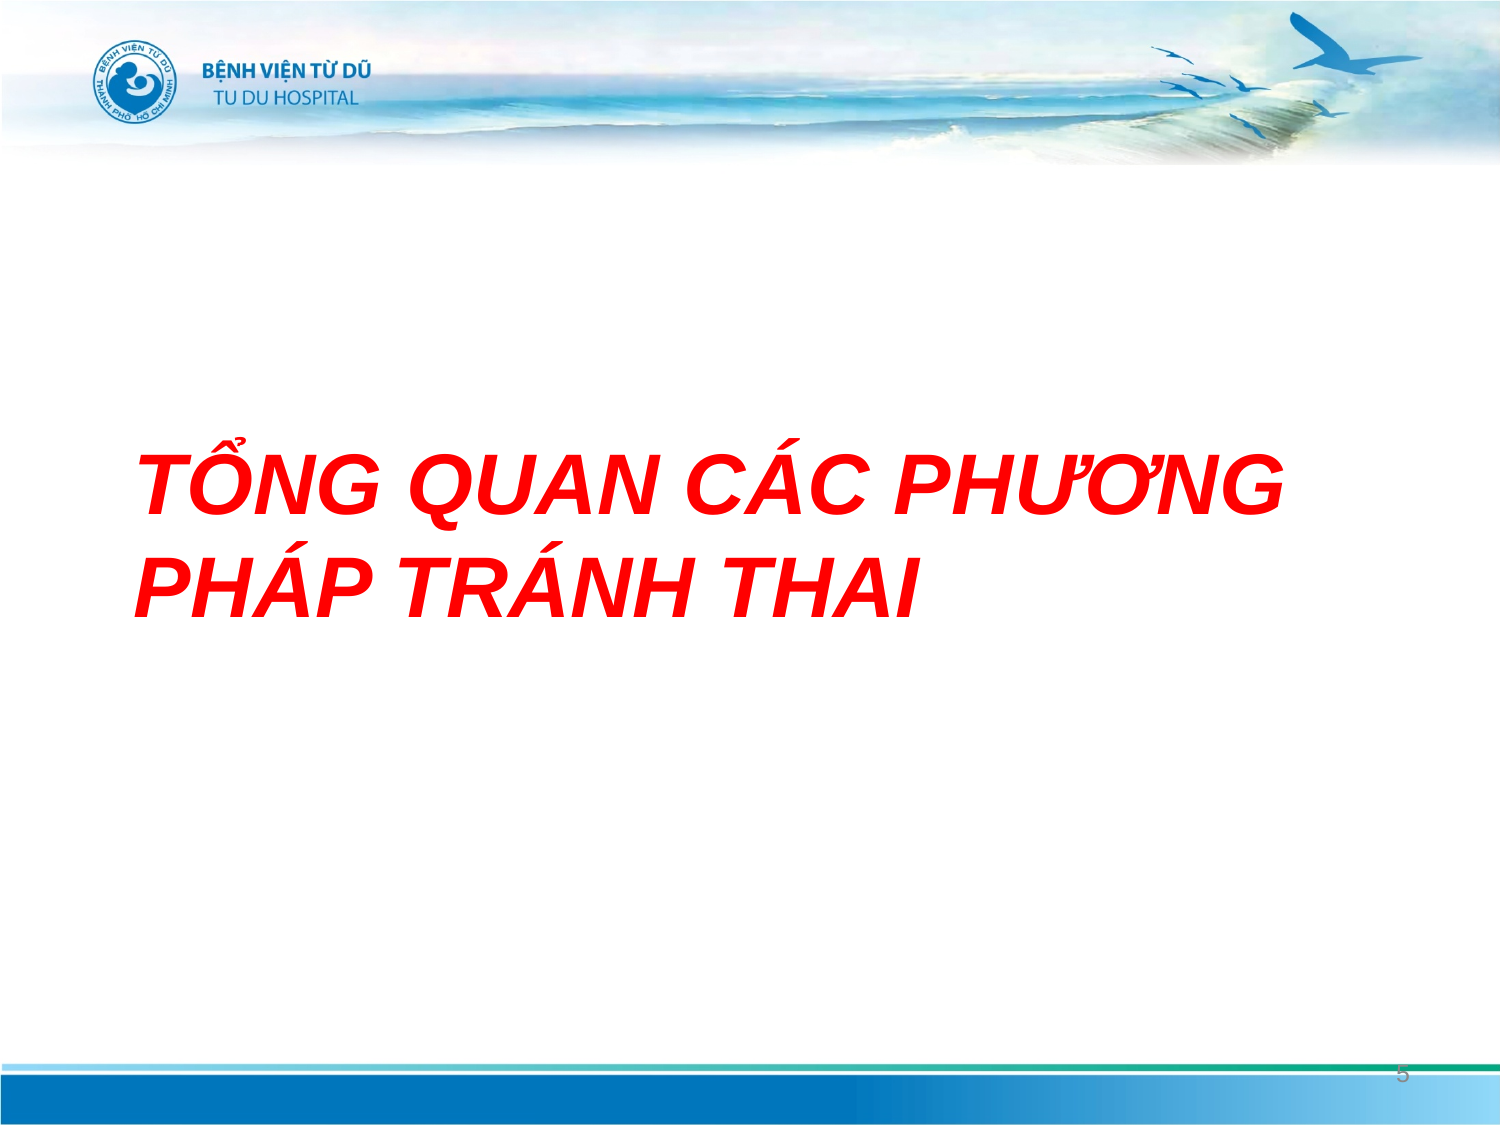

# Tổng quan các phương pháp tránh thai

5